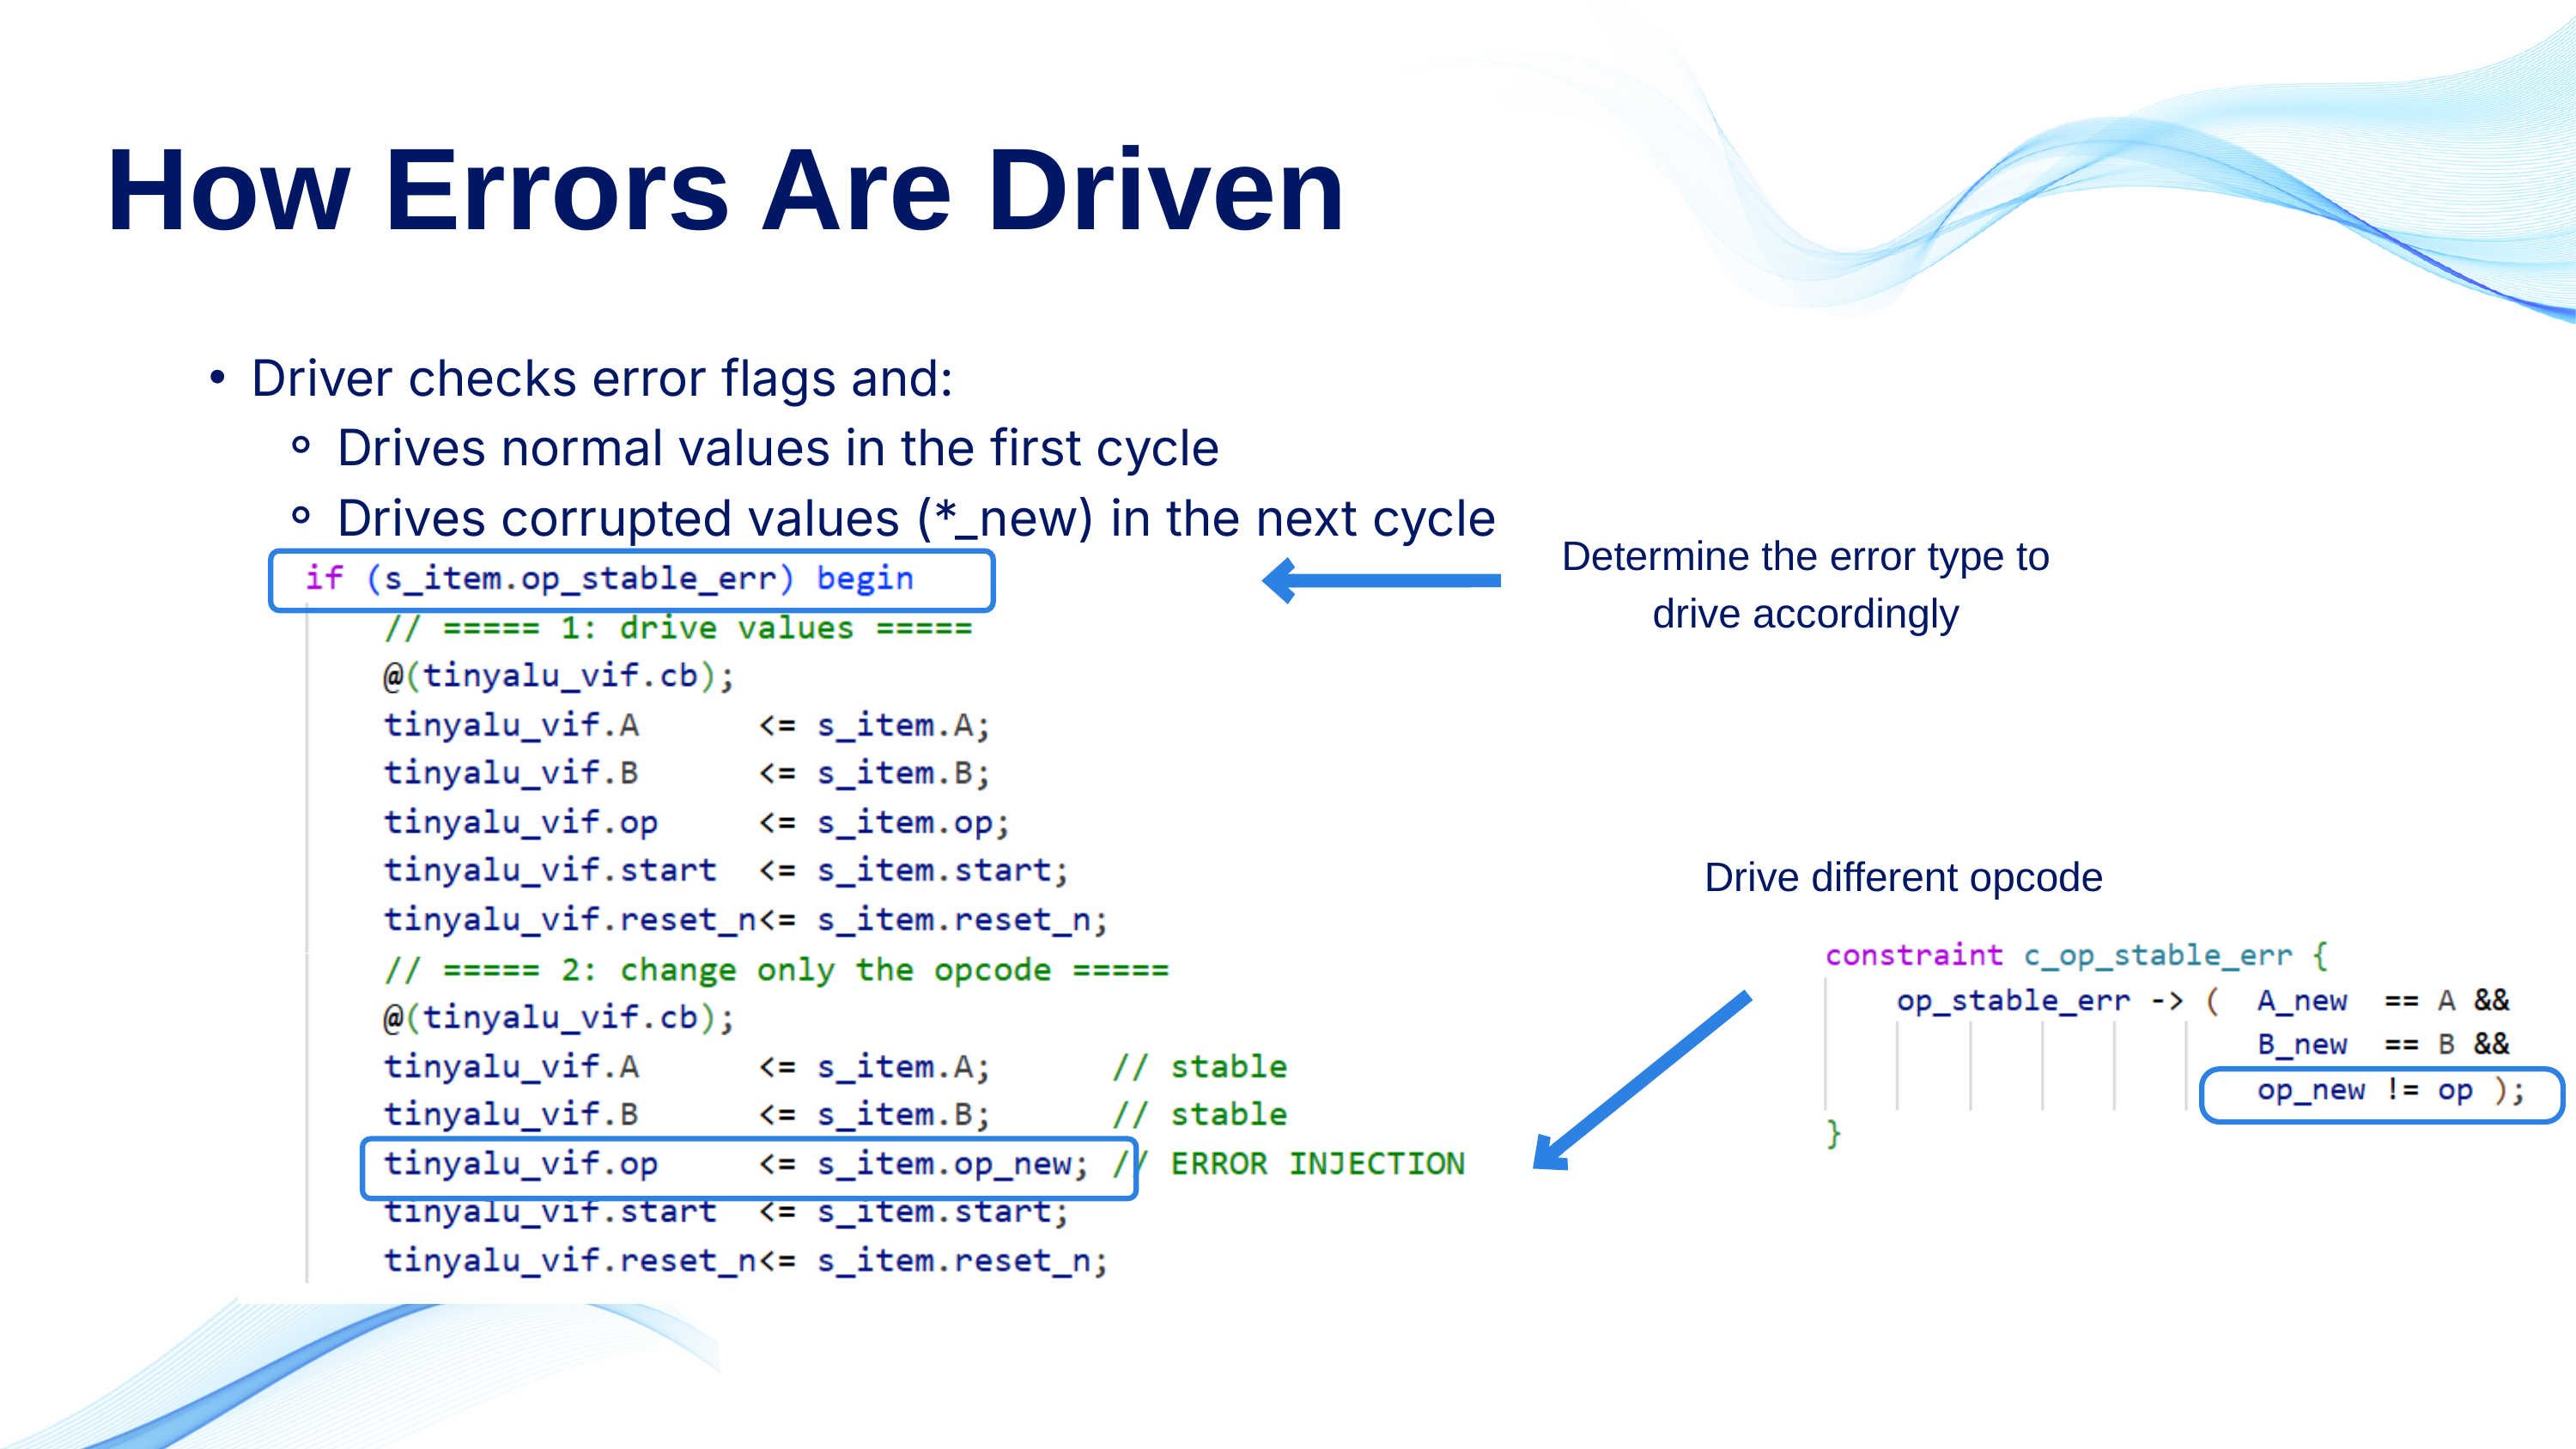

How Errors Are Driven
Driver checks error flags and:
Drives normal values in the first cycle
Drives corrupted values (*_new) in the next cycle

Determine the error type to drive accordingly

Drive different opcode